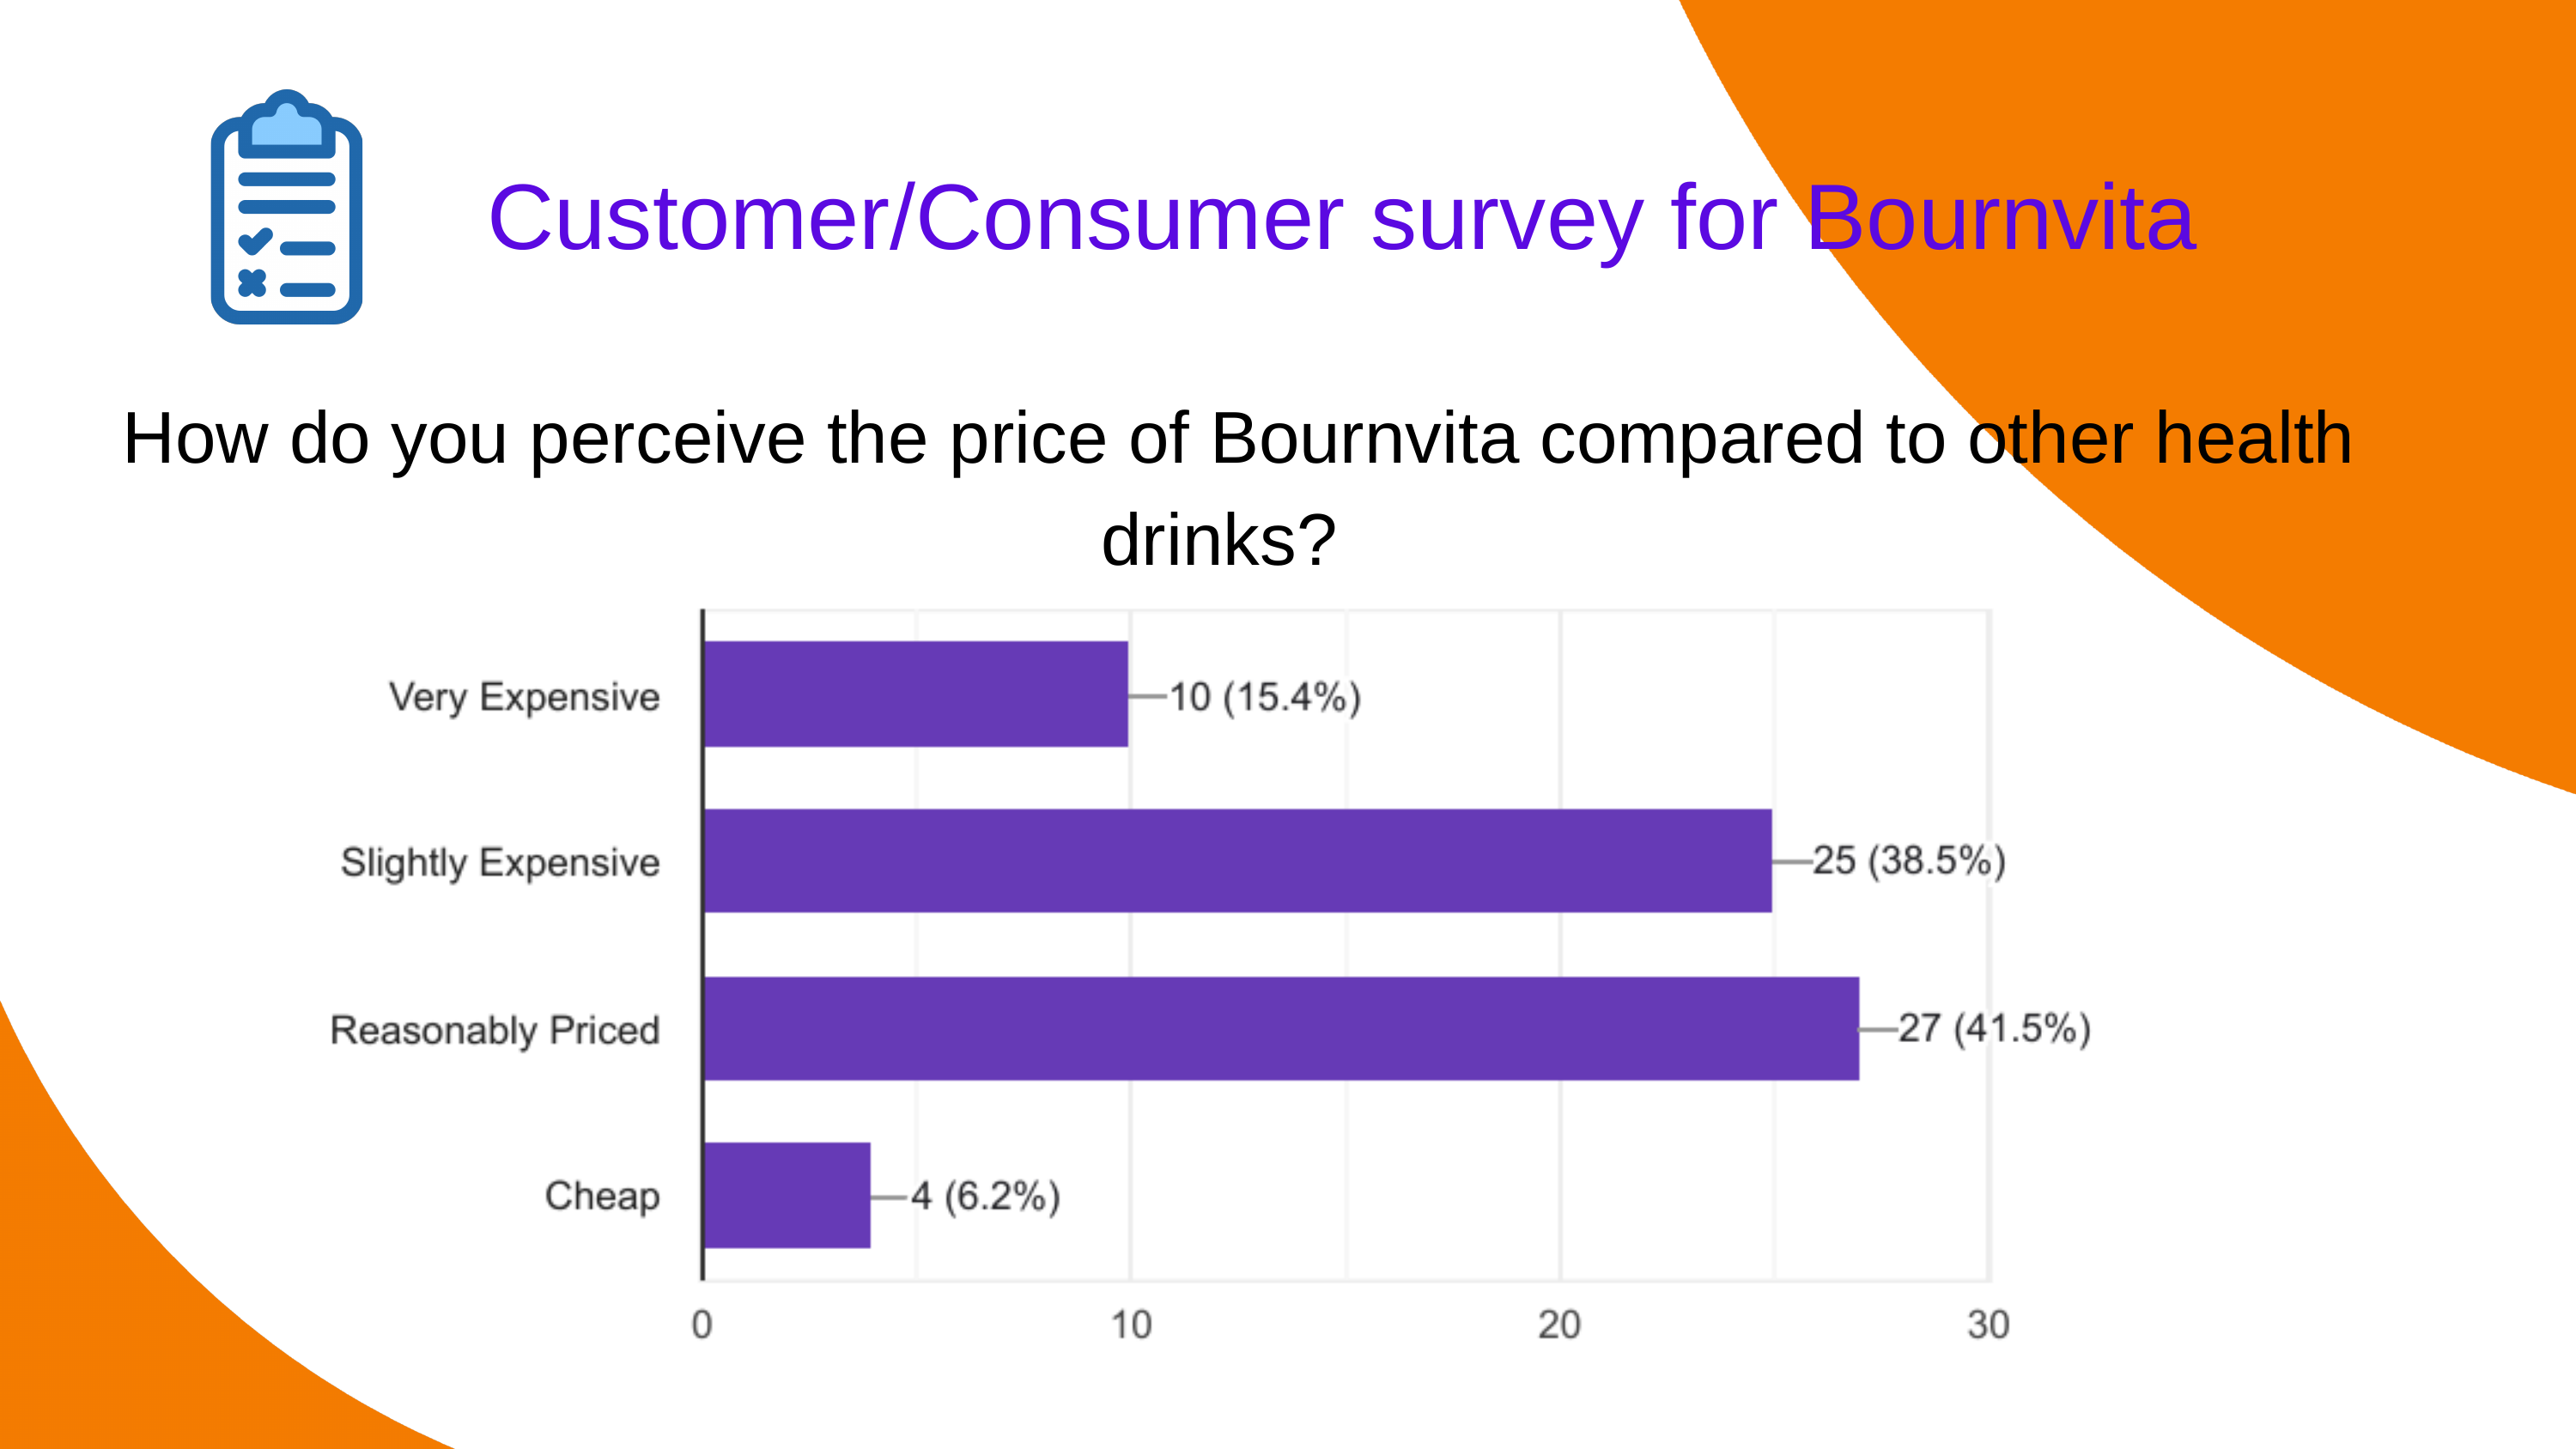

Customer/Consumer survey for Bournvita
How do you perceive the price of Bournvita compared to other health drinks?